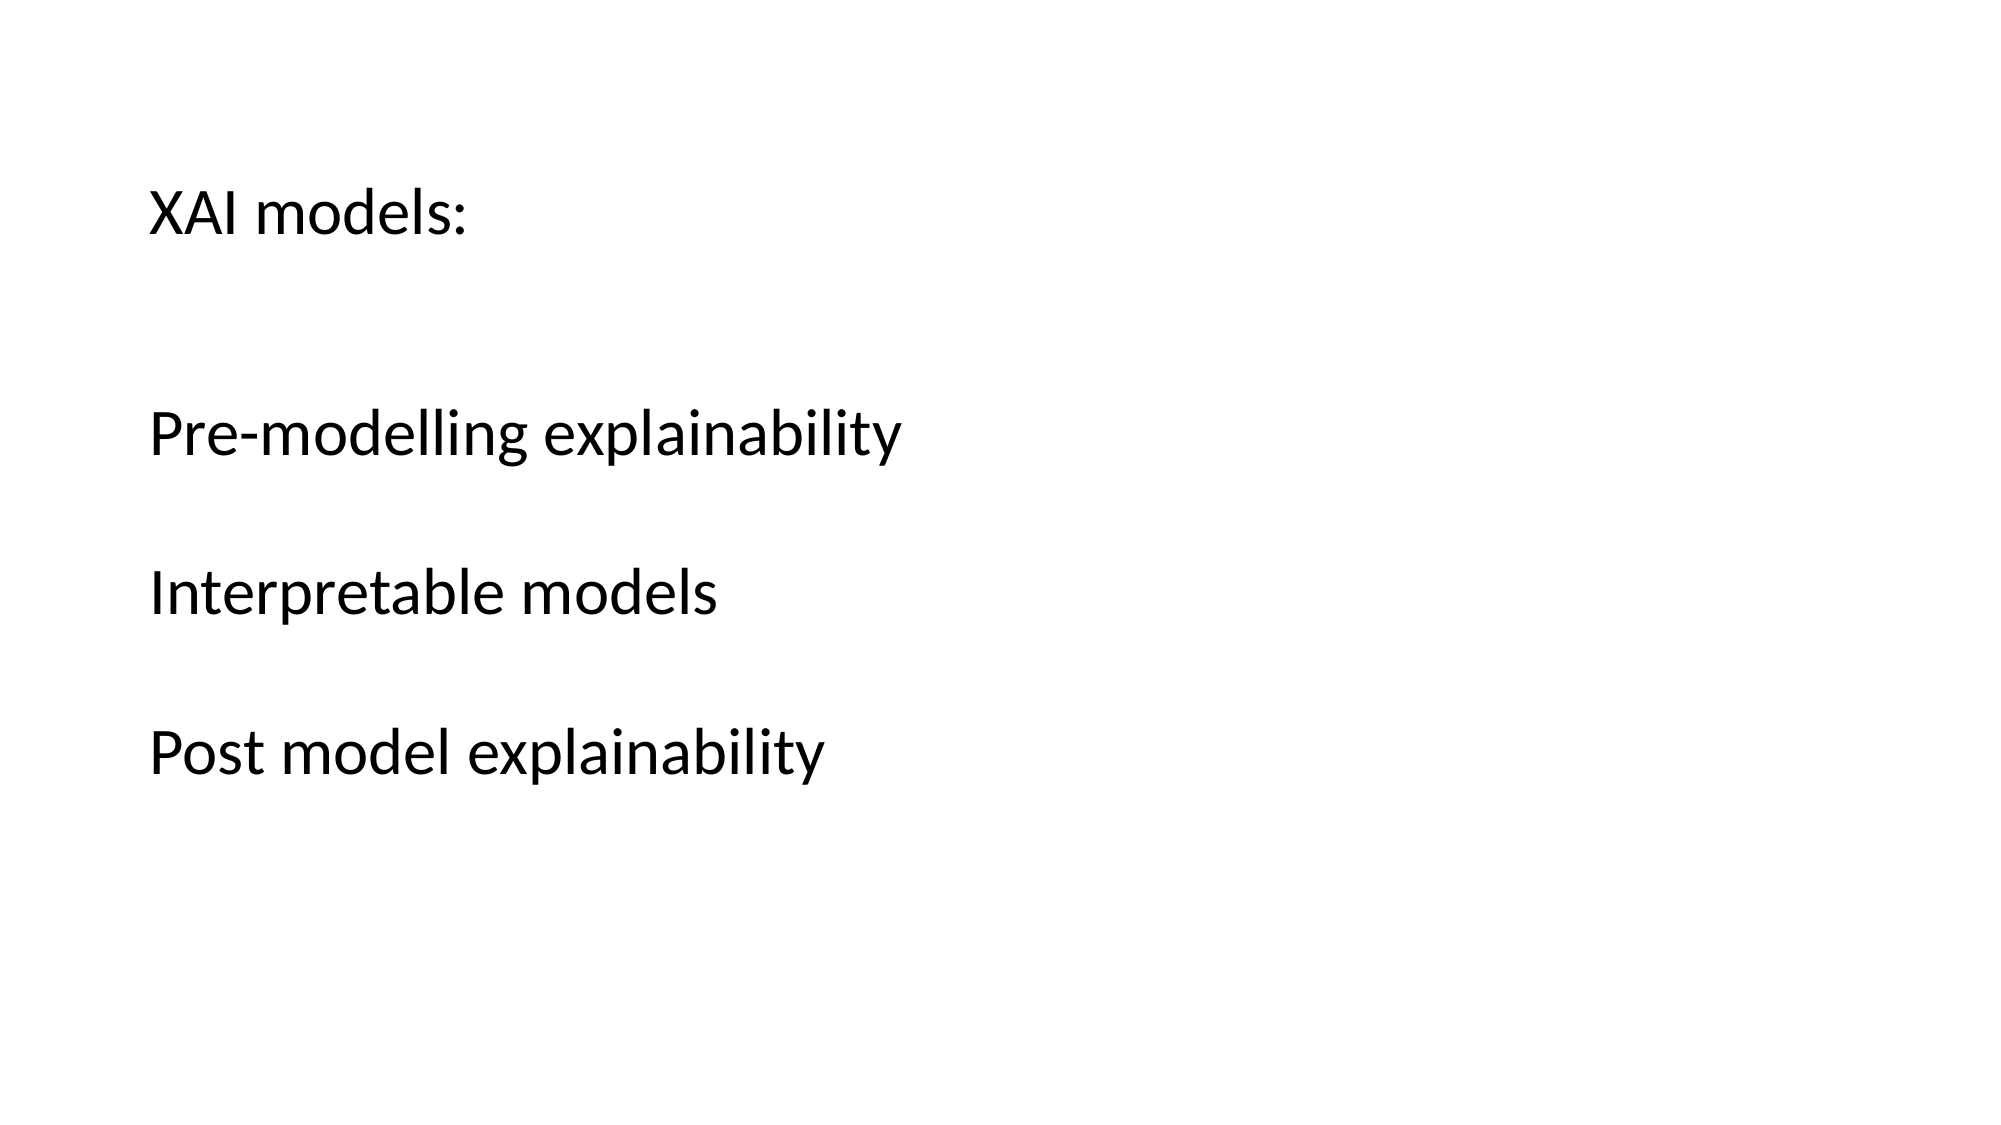

XAI models:

Pre-modelling explainability

Interpretable models

Post model explainability